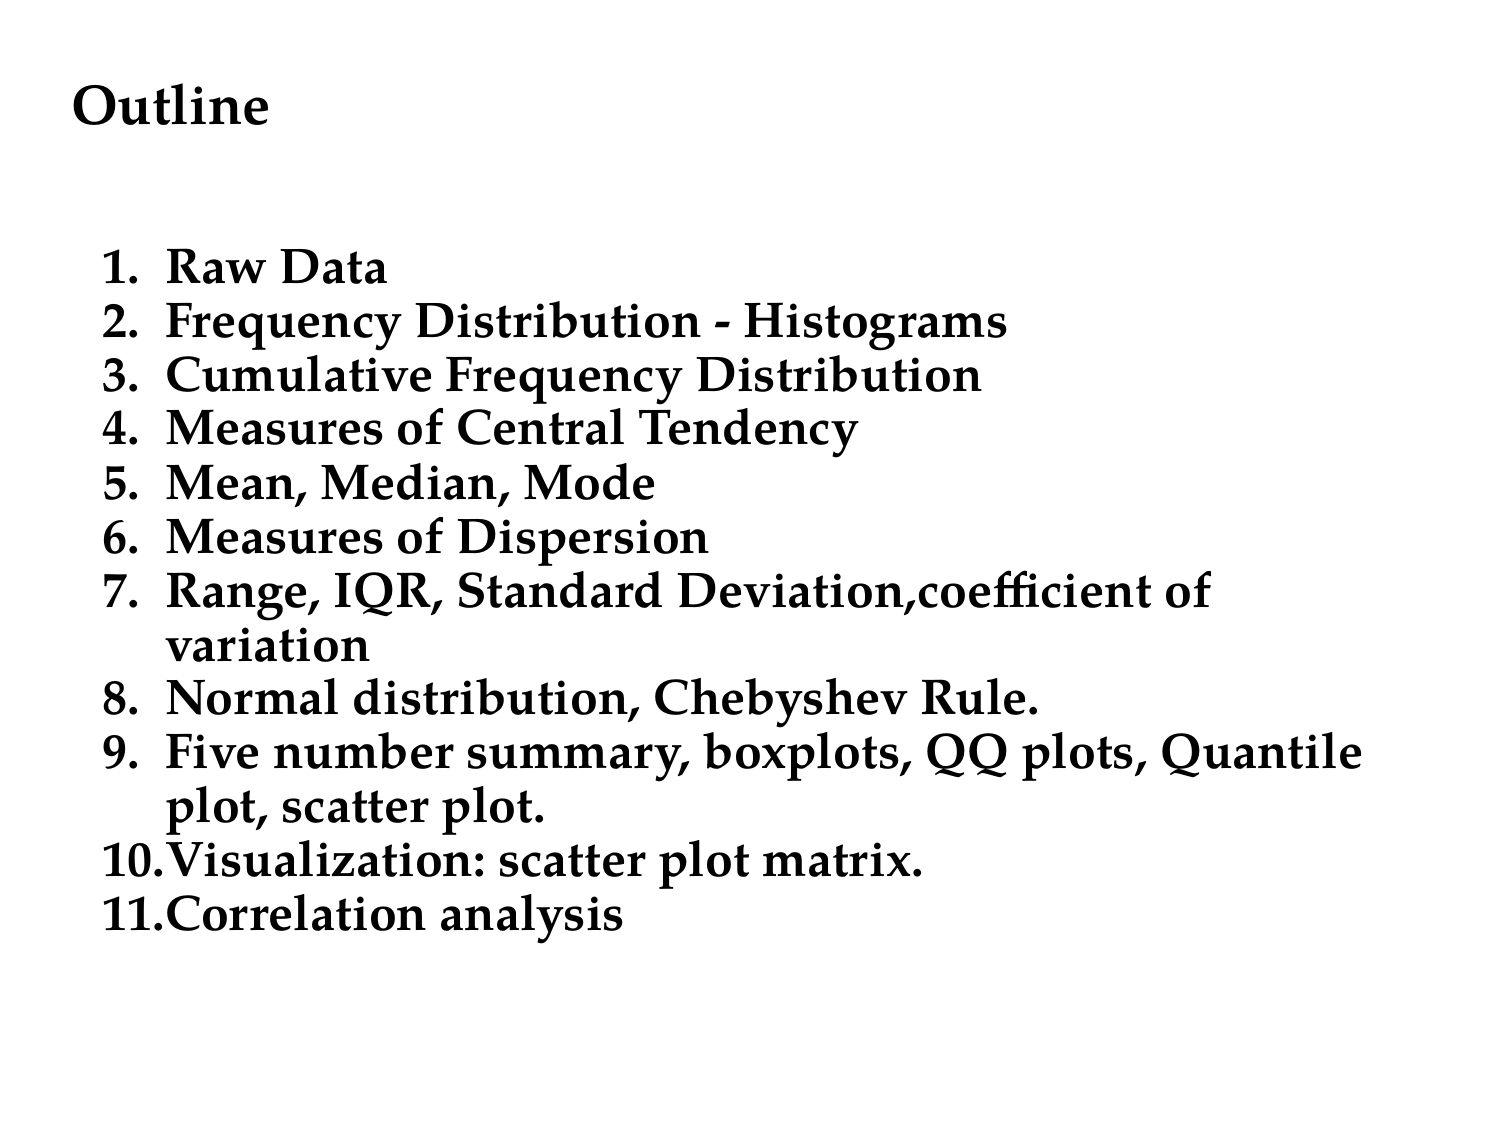

# Outline

Raw Data
Frequency Distribution - Histograms
Cumulative Frequency Distribution
Measures of Central Tendency
Mean, Median, Mode
Measures of Dispersion
Range, IQR, Standard Deviation,coefficient of variation
Normal distribution, Chebyshev Rule.
Five number summary, boxplots, QQ plots, Quantile plot, scatter plot.
Visualization: scatter plot matrix.
Correlation analysis